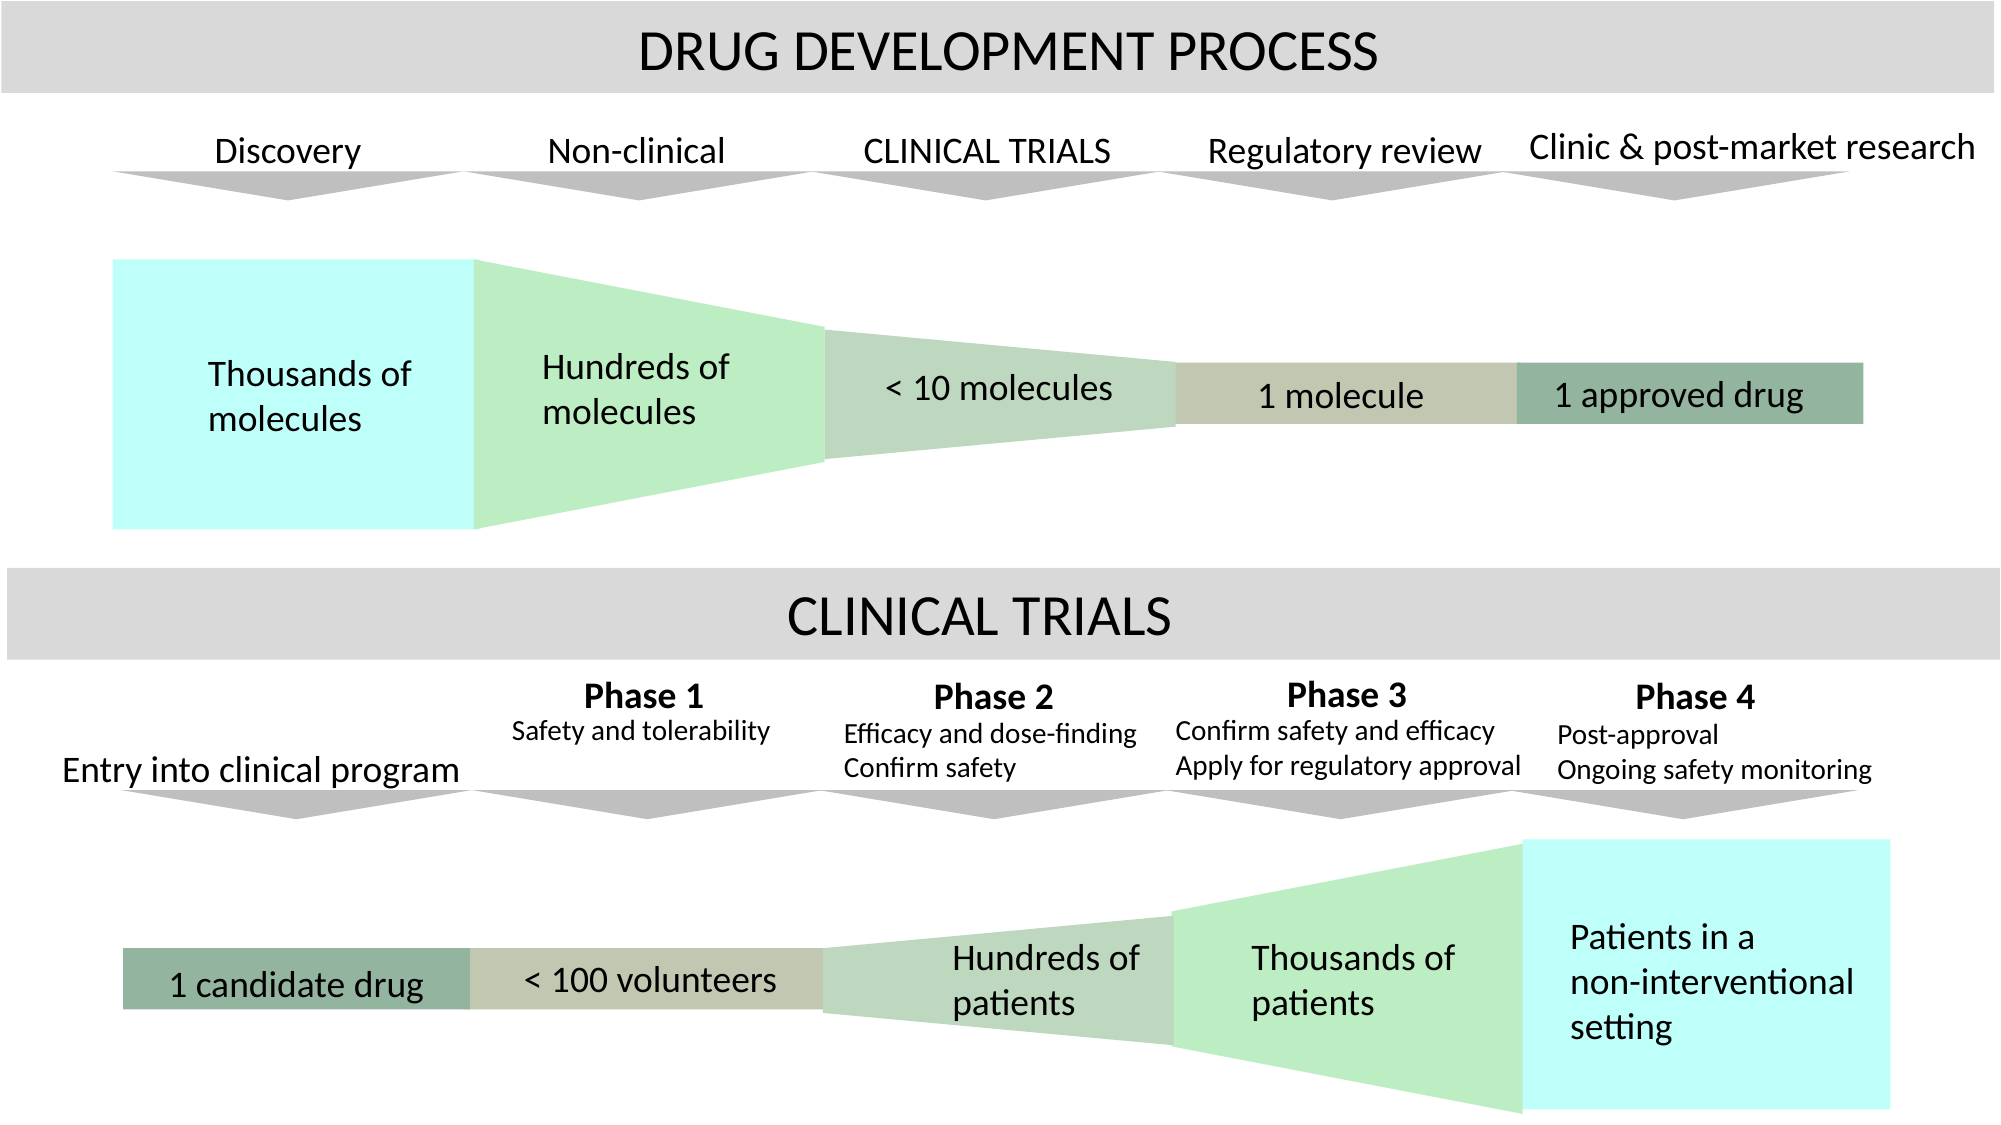

DRUG DEVELOPMENT PROCESS
Clinic & post-market research
CLINICAL TRIALS
Regulatory review
Discovery
Non-clinical

Hundreds of
molecules
Thousands of
molecules
< 10 molecules

1 approved drug
1 molecule

CLINICAL TRIALS
Phase 3
Phase 1
Phase 4
Phase 2
Safety and tolerability
Confirm safety and efficacy
Apply for regulatory approval
Efficacy and dose-finding
Confirm safety
Post-approval
Ongoing safety monitoring
Entry into clinical program

Patients in a
non-interventional setting
Thousands of
patients
Hundreds of
patients

< 100 volunteers

1 candidate drug